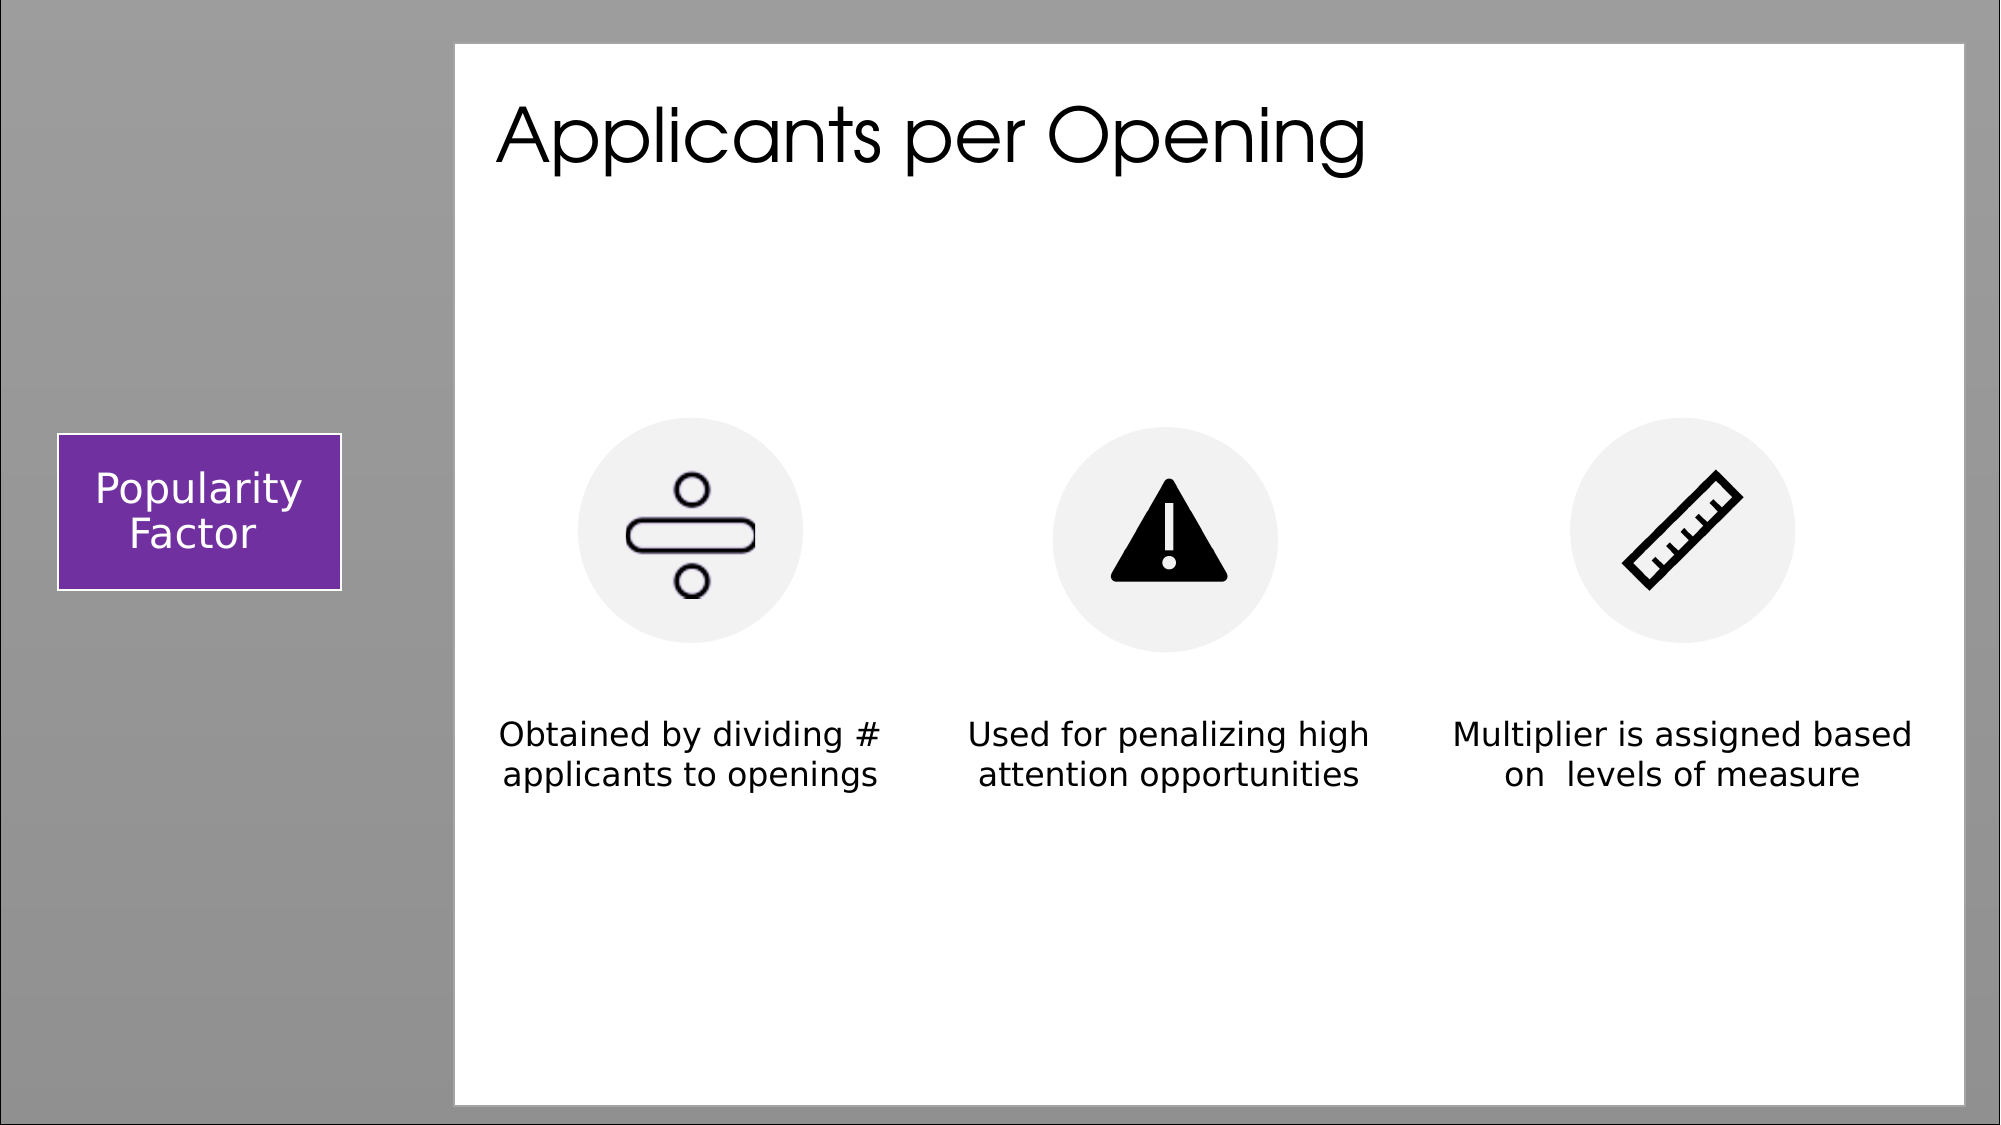

Applicants per Opening

# AHP Structure
Ranking Position
Obtained by dividing # applicants to openings
Used for penalizing high attention opportunities
Multiplier is assigned based on  levels of measure

Skill: W=40
Background: W=40

Self:100%
Skill 1:(40/n)
Skill 2:(40/n)
Skill n:(40/n)
Background 1:(40/n)
Background 2:(40/n)
Background n:(40/n)

Neighbor:75%
Self:100%
Self:100%
Self:100%
Self:100%
Self:100%
Self:100%
Associated Country:60%
Associate 1:80%
Associate 1:80%
Associate 1:80%
Associate 1:80%
Associate 1:80%
Associate 1:80%
Other Country:30%
Associate 2:75%
Associate 2:75%
Associate 2:75%
Associate 2:75%
Associate 2:75%
Associate 2:75%
Associate 3:70%
Associate 3:70%
Associate 3:70%
Associate 3:70%
Associate 3:70%
Associate 3:70%
Country: W=20
Popularity Factor

Popularity Factor
Popularity Factor

Rating